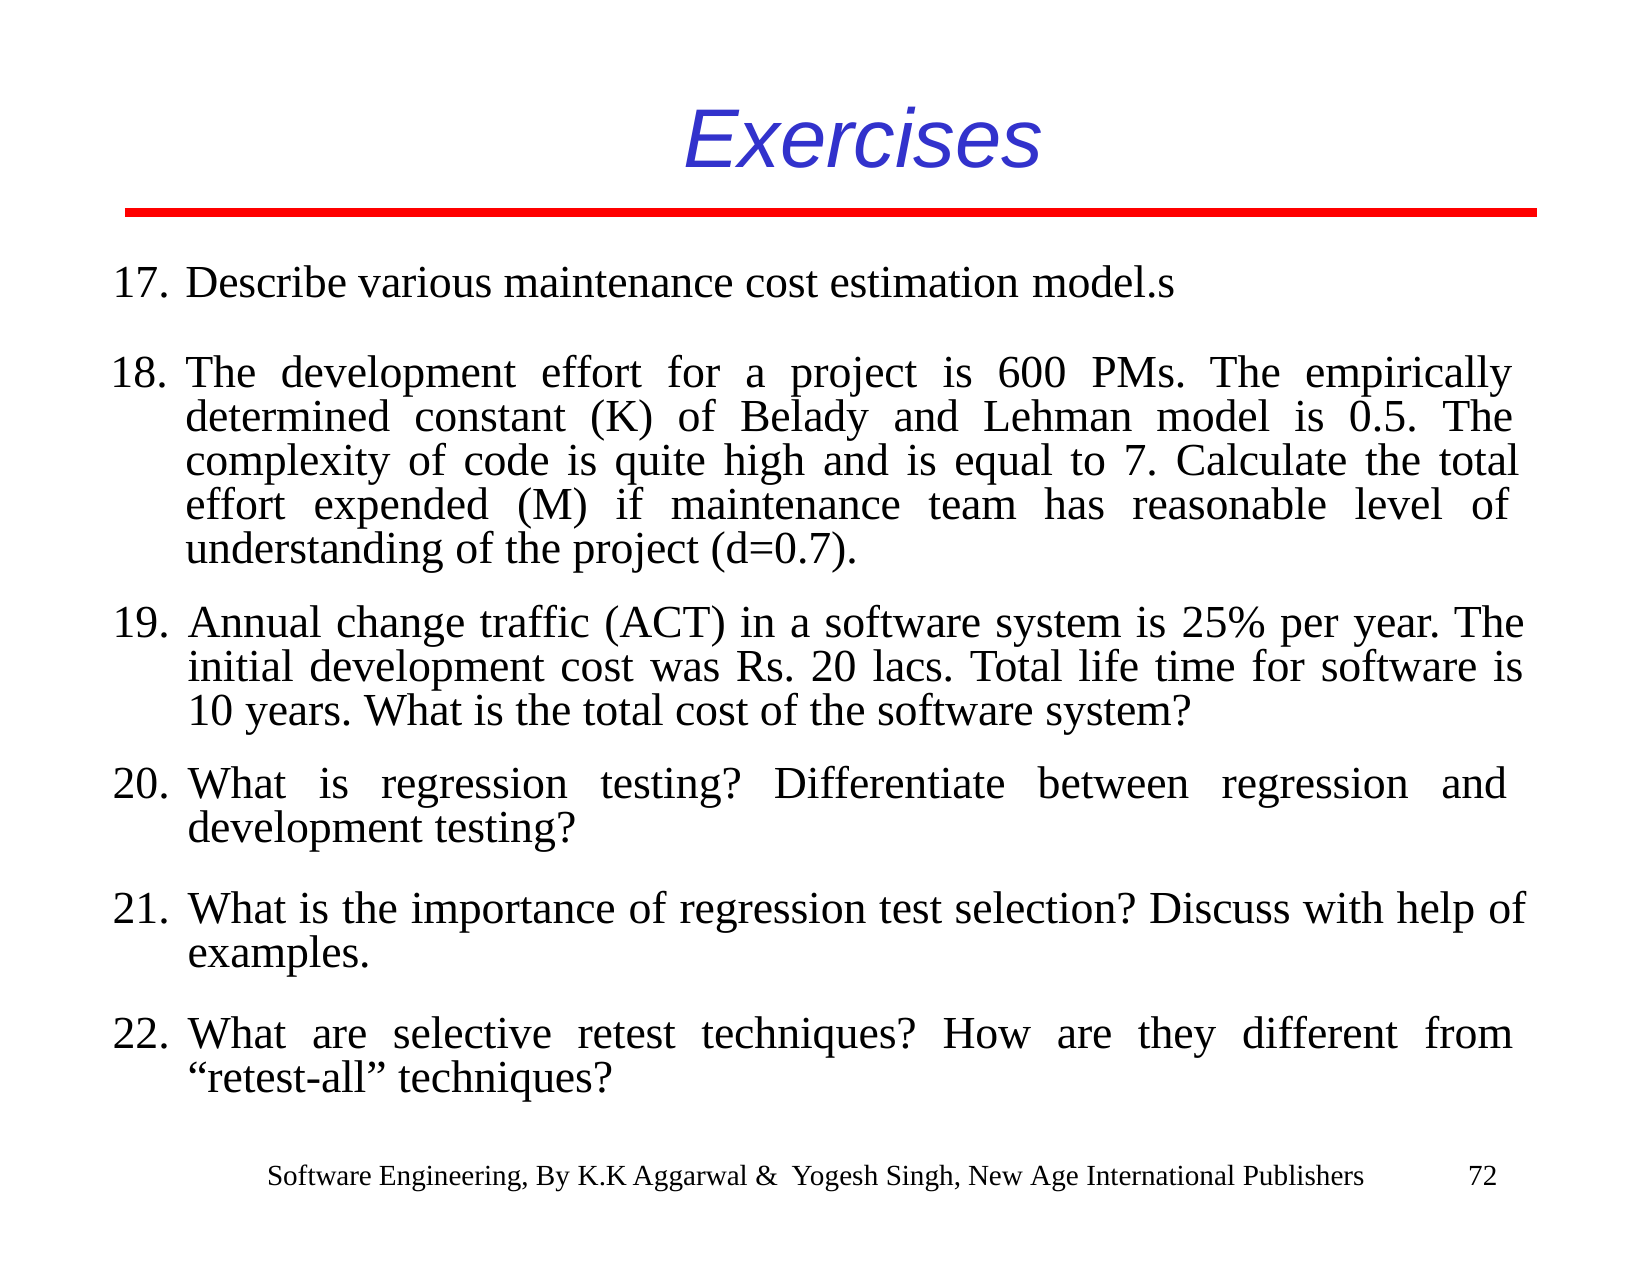

# Exercises

Describe various maintenance cost estimation model.s

The development effort for a project is 600 PMs. The empirically  determined constant (K) of Belady and Lehman model is 0.5. The  complexity of code is quite high and is equal to 7. Calculate the total  effort expended (M) if maintenance team has reasonable level of  understanding of the project (d=0.7).
Annual change traffic (ACT) in a software system is 25% per year. The  initial development cost was Rs. 20 lacs. Total life time for software is  10 years. What is the total cost of the software system?
What is regression testing? Differentiate between regression and  development testing?
What is the importance of regression test selection? Discuss with help of  examples.
What are selective retest techniques? How are they different from  “retest-all” techniques?
Software Engineering, By K.K Aggarwal &  Yogesh Singh, New Age International Publishers
72